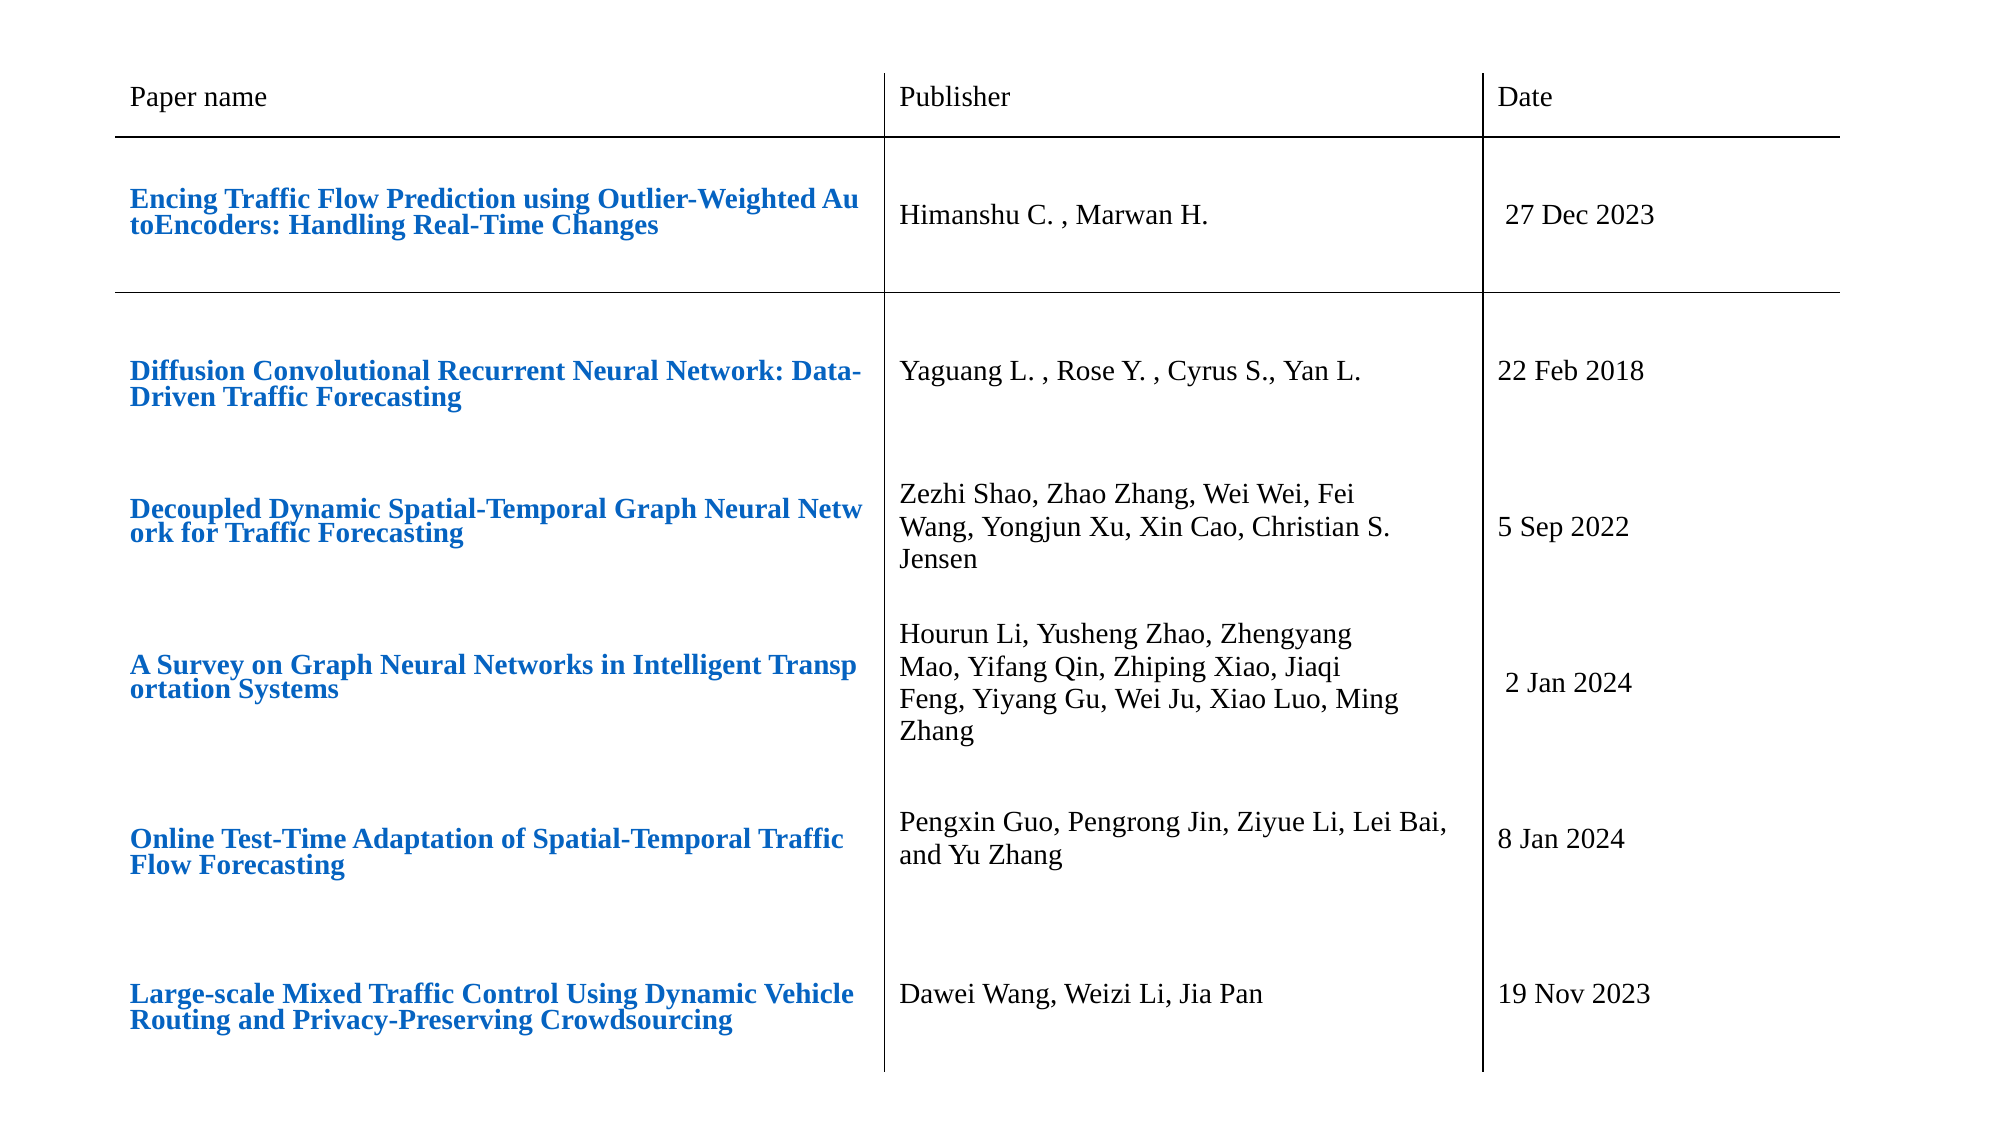

| Paper name | Publisher | Date |
| --- | --- | --- |
| Encing Traffic Flow Prediction using Outlier-Weighted AutoEncoders: Handling Real-Time Changes | Himanshu C. , Marwan H. | 27 Dec 2023 |
| Diffusion Convolutional Recurrent Neural Network: Data-Driven Traffic Forecasting | Yaguang L. , Rose Y. , Cyrus S., Yan L. | 22 Feb 2018 |
| Decoupled Dynamic Spatial-Temporal Graph Neural Network for Traffic Forecasting | Zezhi Shao, Zhao Zhang, Wei Wei, Fei Wang, Yongjun Xu, Xin Cao, Christian S. Jensen | 5 Sep 2022 |
| A Survey on Graph Neural Networks in Intelligent Transportation Systems | Hourun Li, Yusheng Zhao, Zhengyang Mao, Yifang Qin, Zhiping Xiao, Jiaqi Feng, Yiyang Gu, Wei Ju, Xiao Luo, Ming Zhang | 2 Jan 2024 |
| Online Test-Time Adaptation of Spatial-Temporal Traffic Flow Forecasting | Pengxin Guo, Pengrong Jin, Ziyue Li, Lei Bai, and Yu Zhang | 8 Jan 2024 |
| Large-scale Mixed Traffic Control Using Dynamic Vehicle Routing and Privacy-Preserving Crowdsourcing | Dawei Wang, Weizi Li, Jia Pan | 19 Nov 2023 |